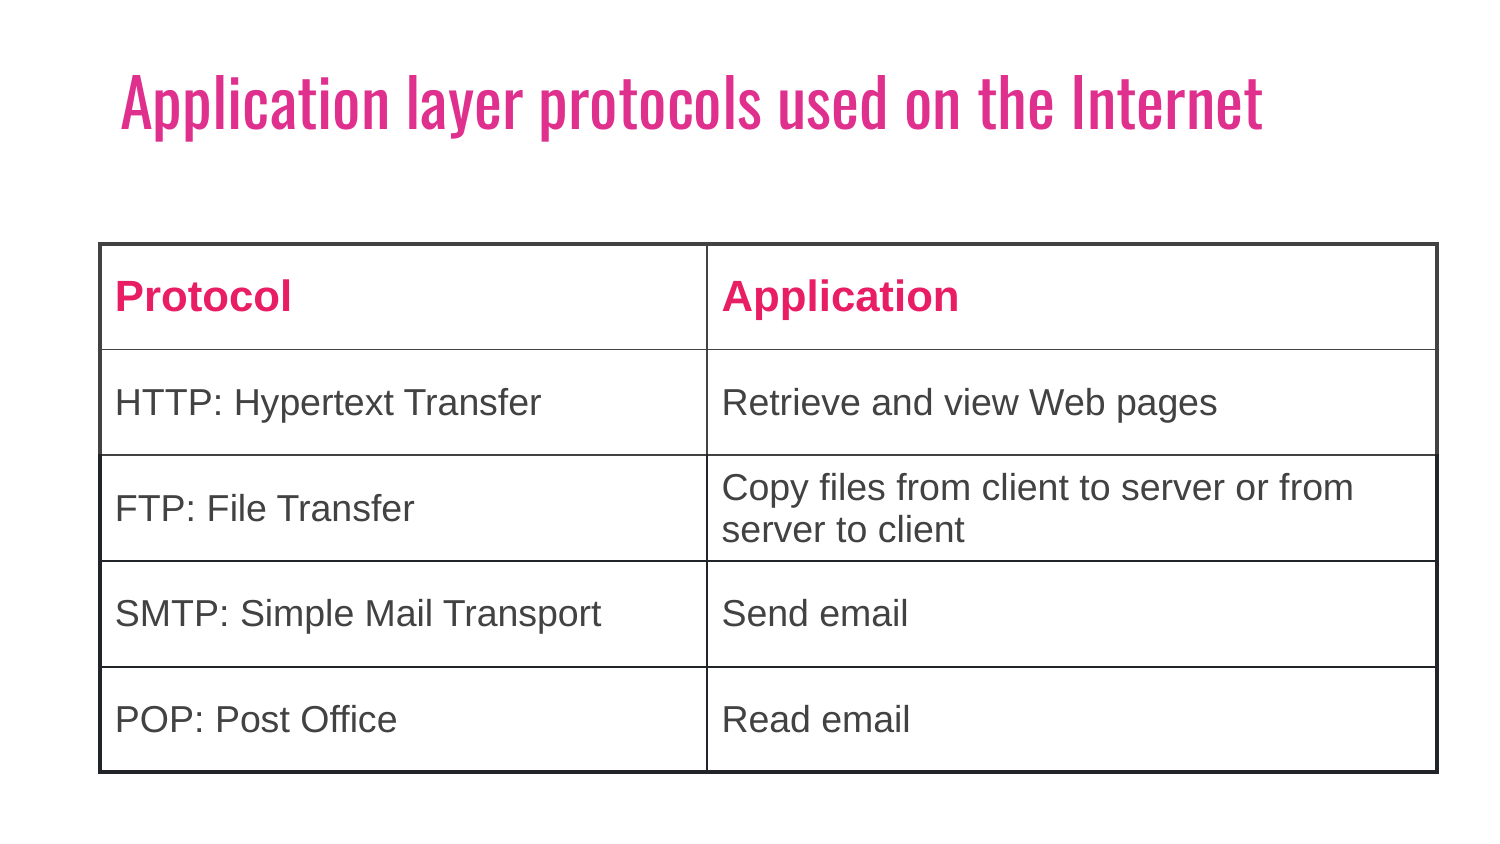

# Application layer protocols used on the Internet
| Protocol | Application |
| --- | --- |
| HTTP: Hypertext Transfer | Retrieve and view Web pages |
| FTP: File Transfer | Copy files from client to server or from server to client |
| SMTP: Simple Mail Transport | Send email |
| POP: Post Office | Read email |